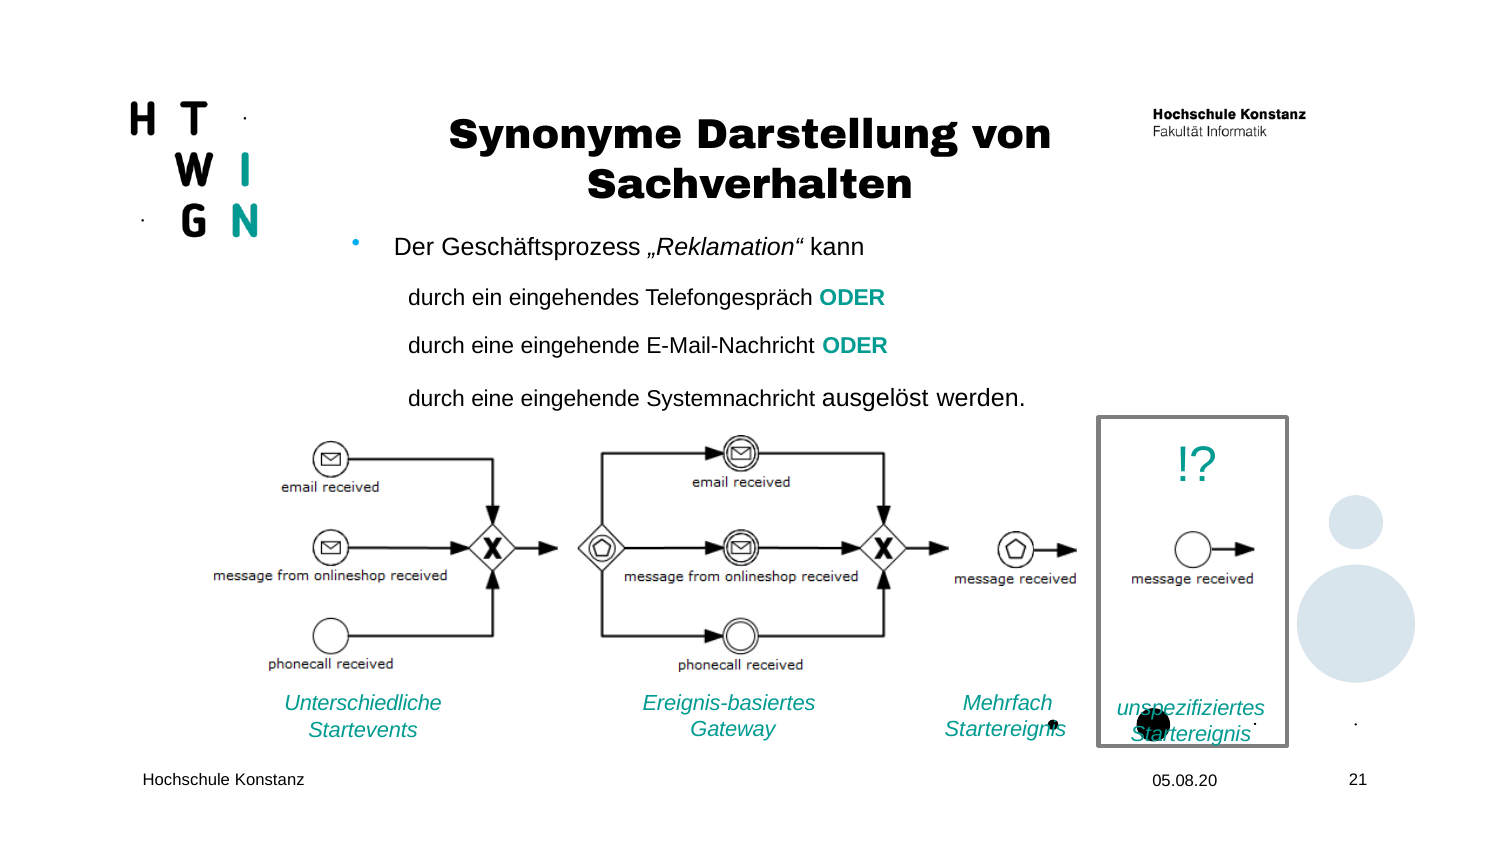

Synonyme Darstellung von Sachverhalten
Der Geschäftsprozess „Reklamation“ kann
durch ein eingehendes Telefongespräch ODER
durch eine eingehende E-Mail-Nachricht ODER
durch eine eingehende Systemnachricht ausgelöst werden.
!?

unspezifiziertes
Startereignis

Ereignis-basiertes  Gateway
Mehrfach  Startereignis
Unterschiedliche
Startevents